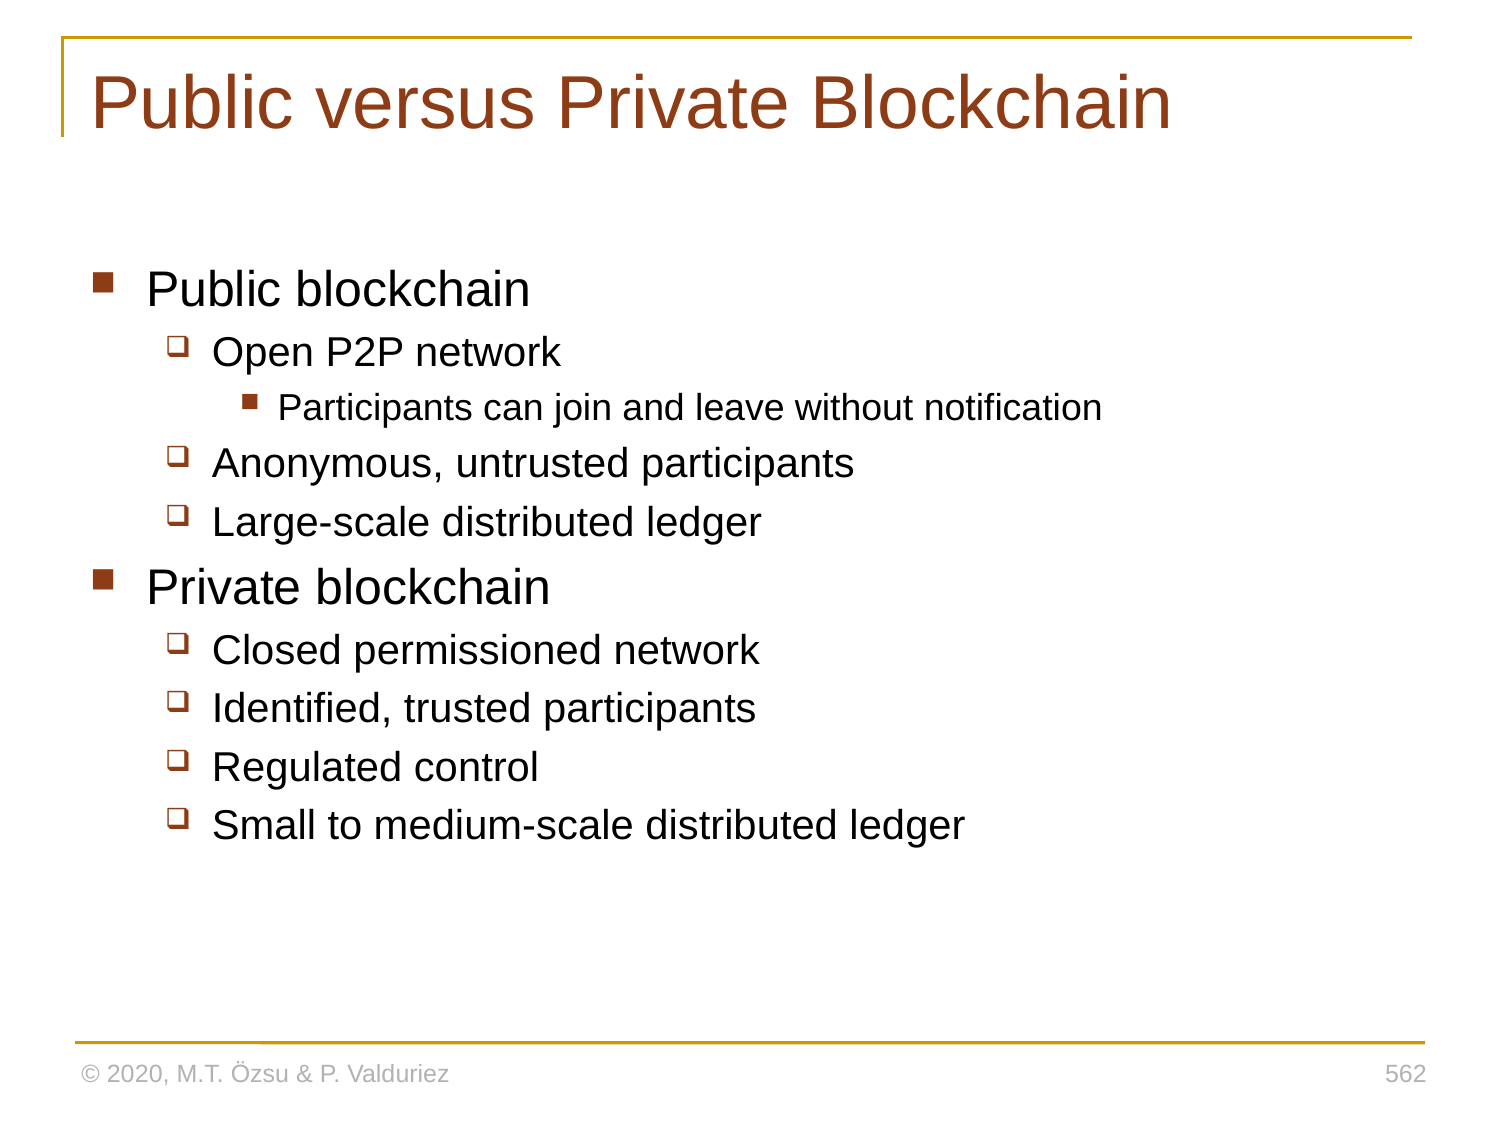

# Public versus Private Blockchain
Public blockchain
Open P2P network
Participants can join and leave without notification
Anonymous, untrusted participants
Large-scale distributed ledger
Private blockchain
Closed permissioned network
Identified, trusted participants
Regulated control
Small to medium-scale distributed ledger

© 2020, M.T. Özsu & P. Valduriez
562